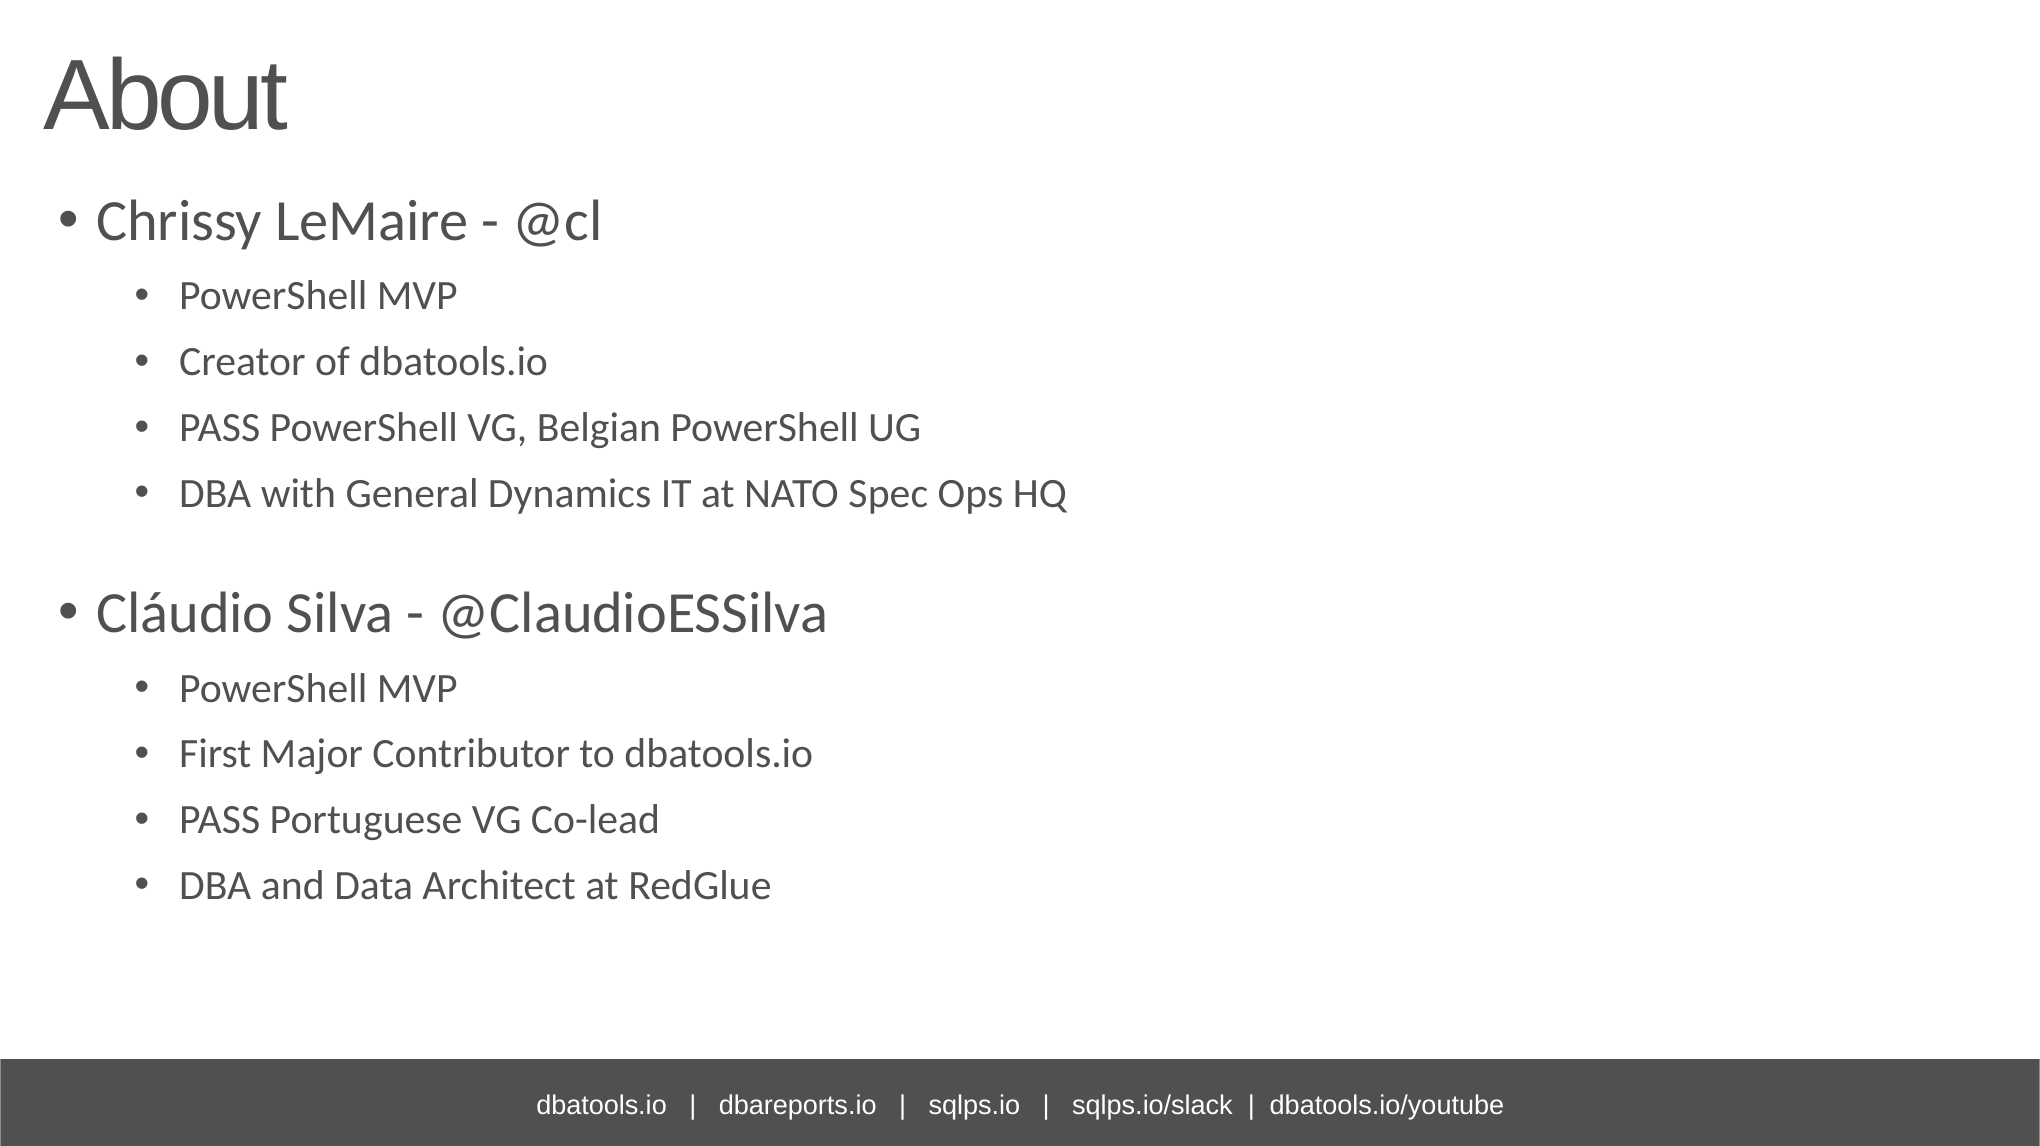

# About
Chrissy LeMaire - @cl
PowerShell MVP
Creator of dbatools.io
PASS PowerShell VG, Belgian PowerShell UG
DBA with General Dynamics IT at NATO Spec Ops HQ
Cláudio Silva - @ClaudioESSilva
PowerShell MVP
First Major Contributor to dbatools.io
PASS Portuguese VG Co-lead
DBA and Data Architect at RedGlue

dbatools.io   |   dbareports.io   |   sqlps.io   |   sqlps.io/slack  |  dbatools.io/youtube